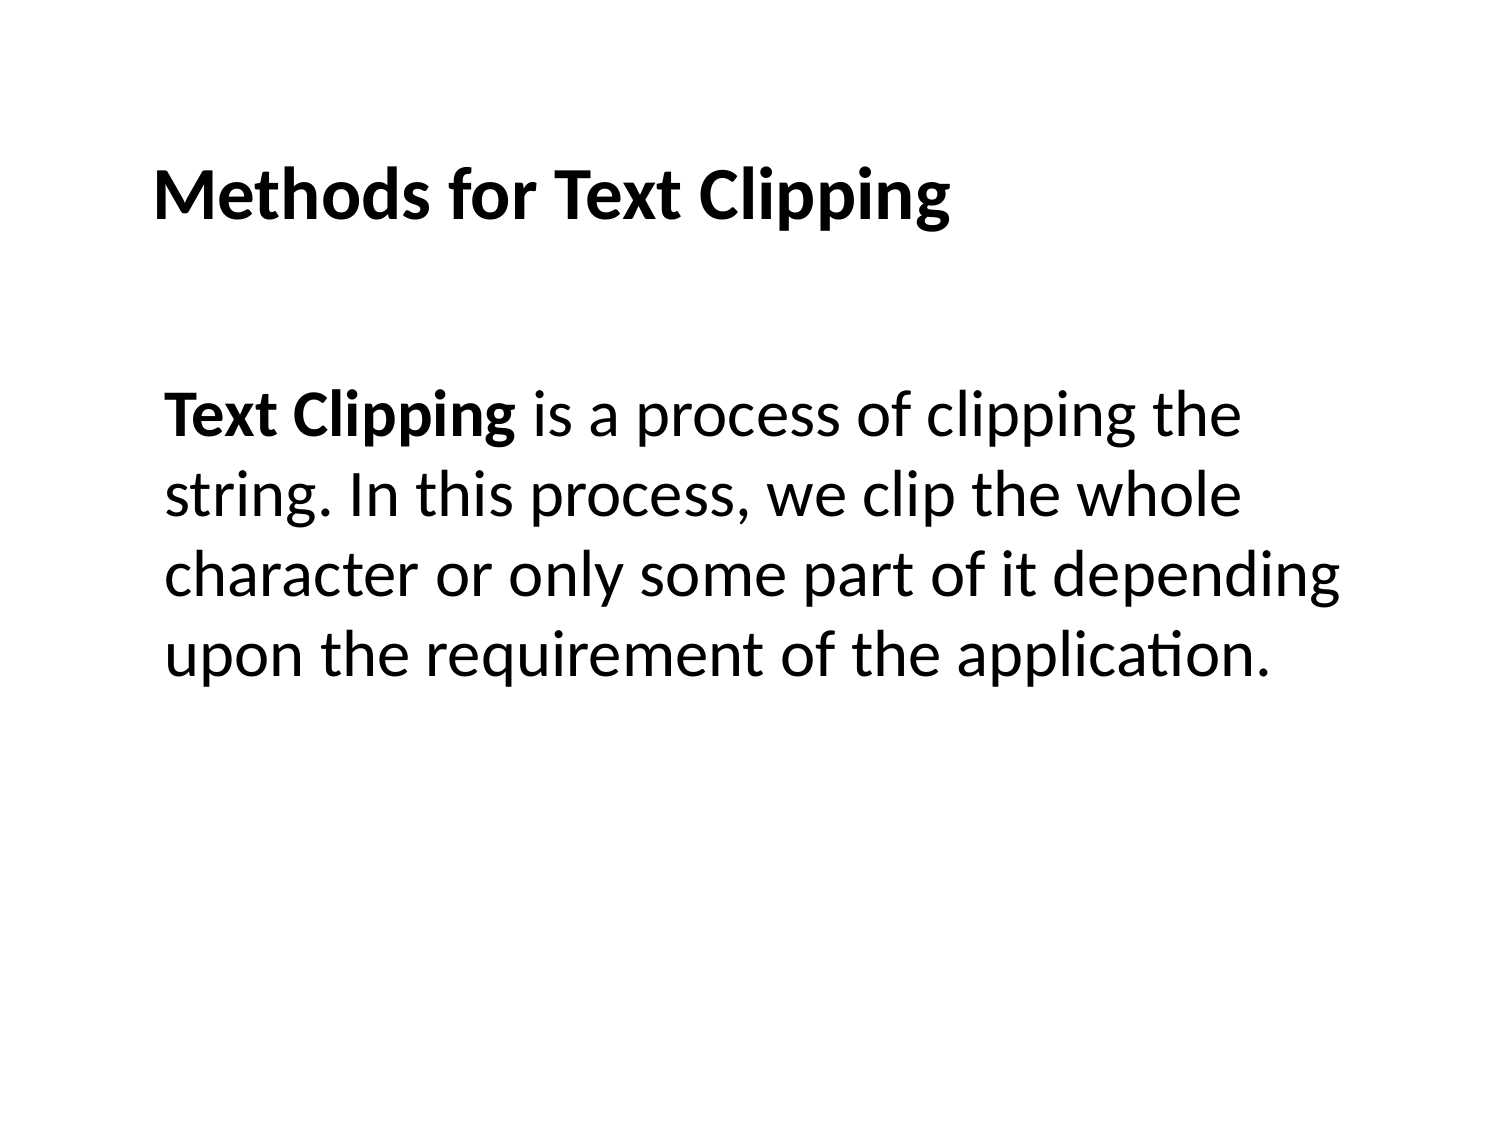

Methods for Text Clipping
Text Clipping is a process of clipping the string. In this process, we clip the whole character or only some part of it depending upon the requirement of the application.